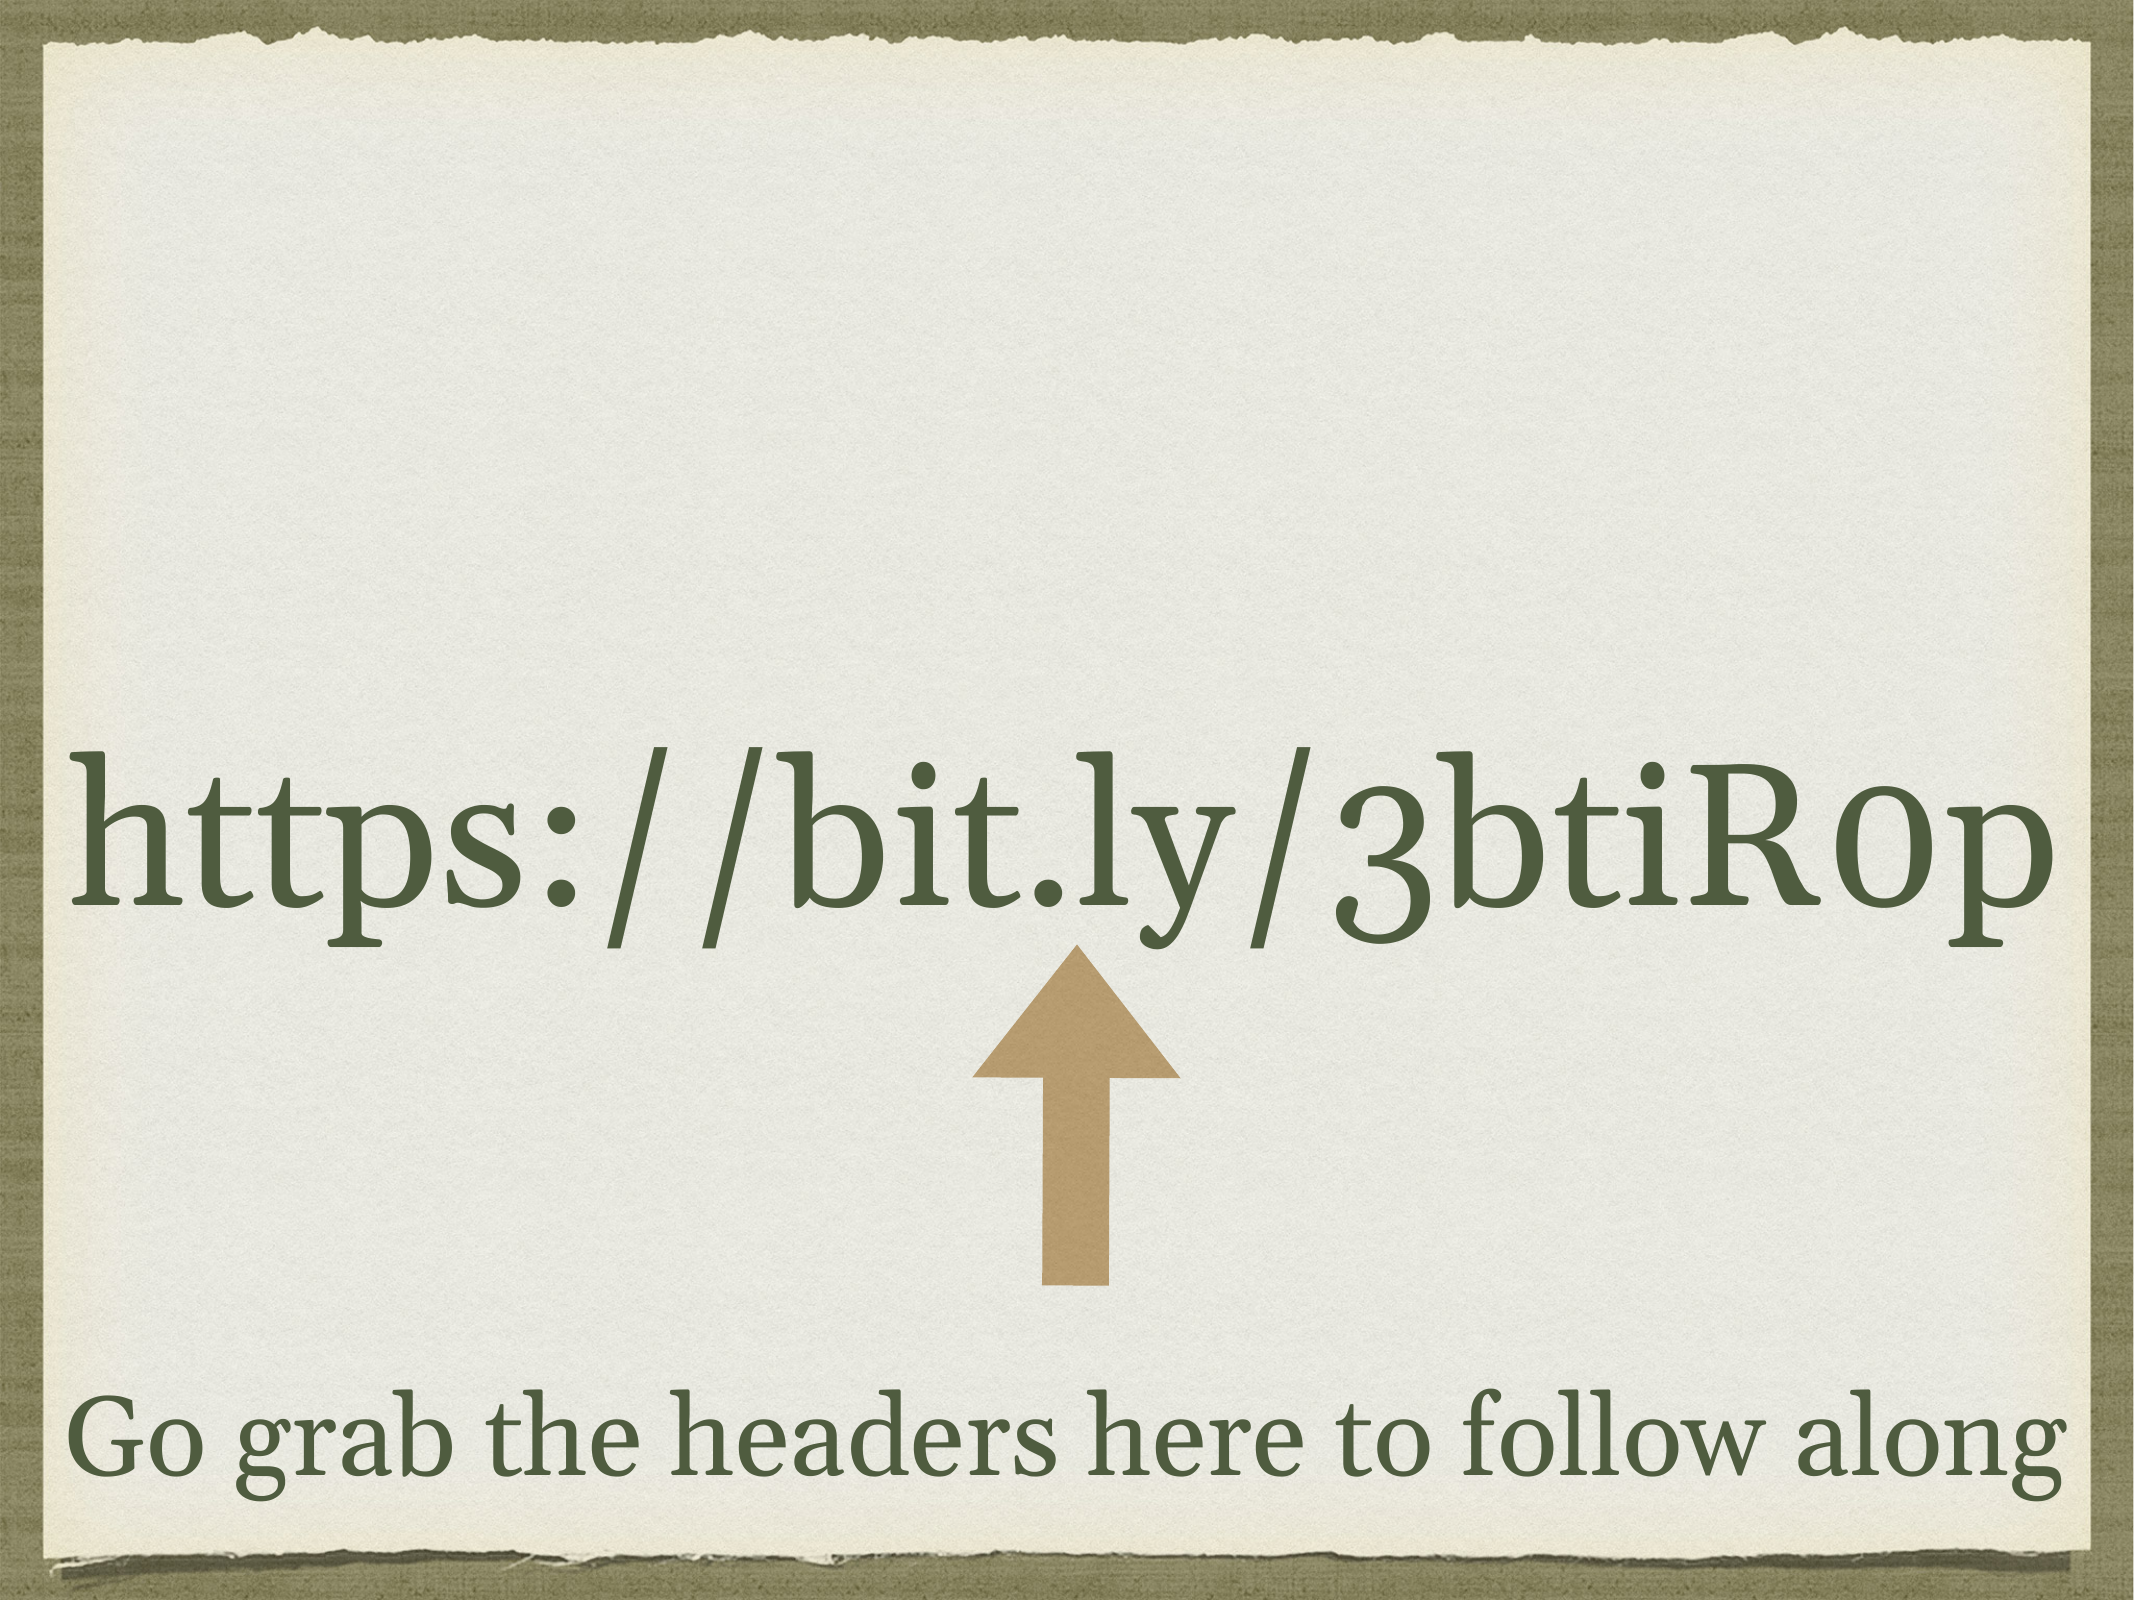

https://bit.ly/3btiR0p

Go grab the headers here to follow along